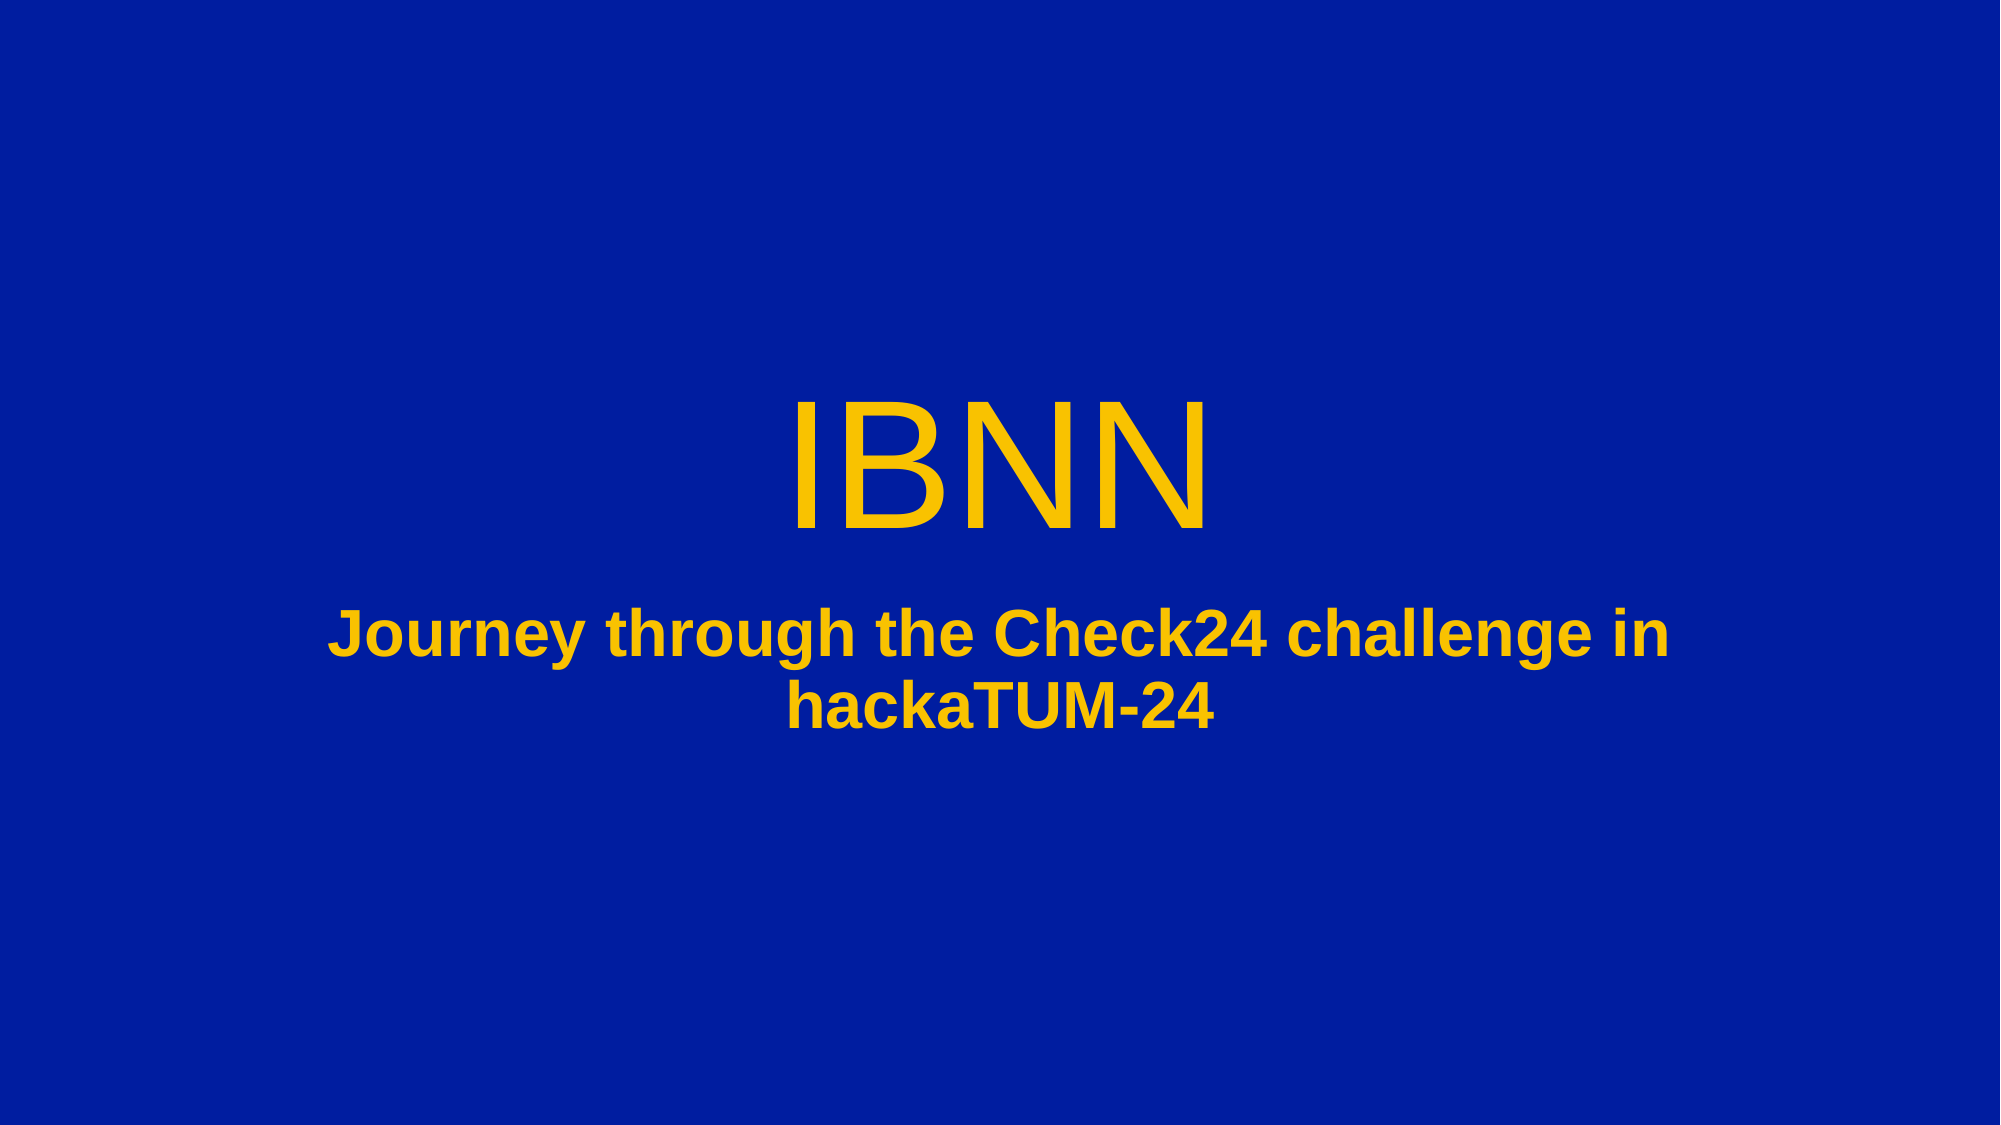

# IBNN
Journey through the Check24 challenge in hackaTUM-24